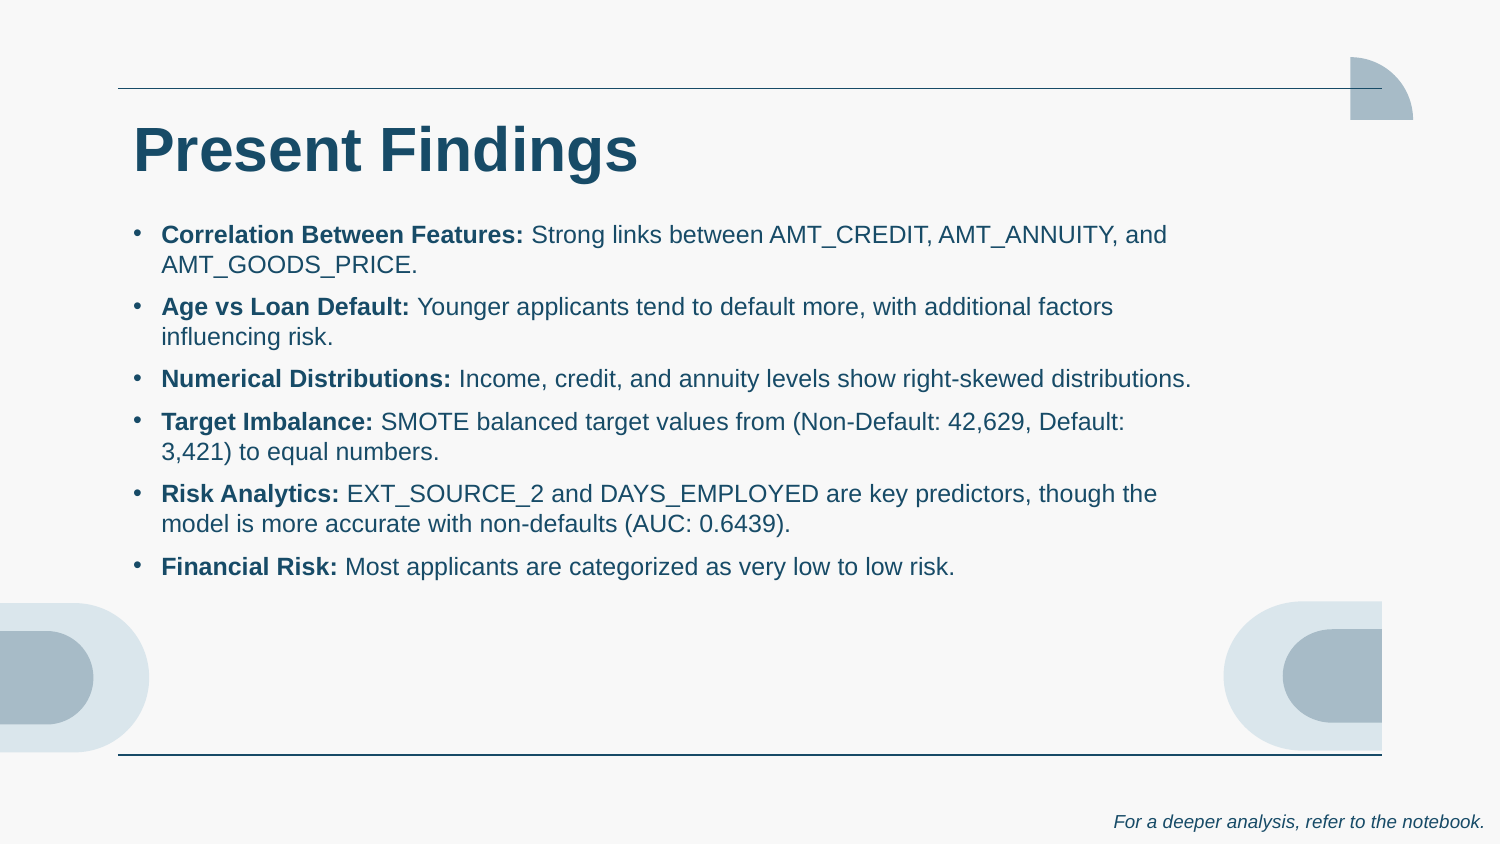

Present Findings
Correlation Between Features: Strong links between AMT_CREDIT, AMT_ANNUITY, and AMT_GOODS_PRICE.
Age vs Loan Default: Younger applicants tend to default more, with additional factors influencing risk.
Numerical Distributions: Income, credit, and annuity levels show right-skewed distributions.
Target Imbalance: SMOTE balanced target values from (Non-Default: 42,629, Default: 3,421) to equal numbers.
Risk Analytics: EXT_SOURCE_2 and DAYS_EMPLOYED are key predictors, though the model is more accurate with non-defaults (AUC: 0.6439).
Financial Risk: Most applicants are categorized as very low to low risk.

For a deeper analysis, refer to the notebook.